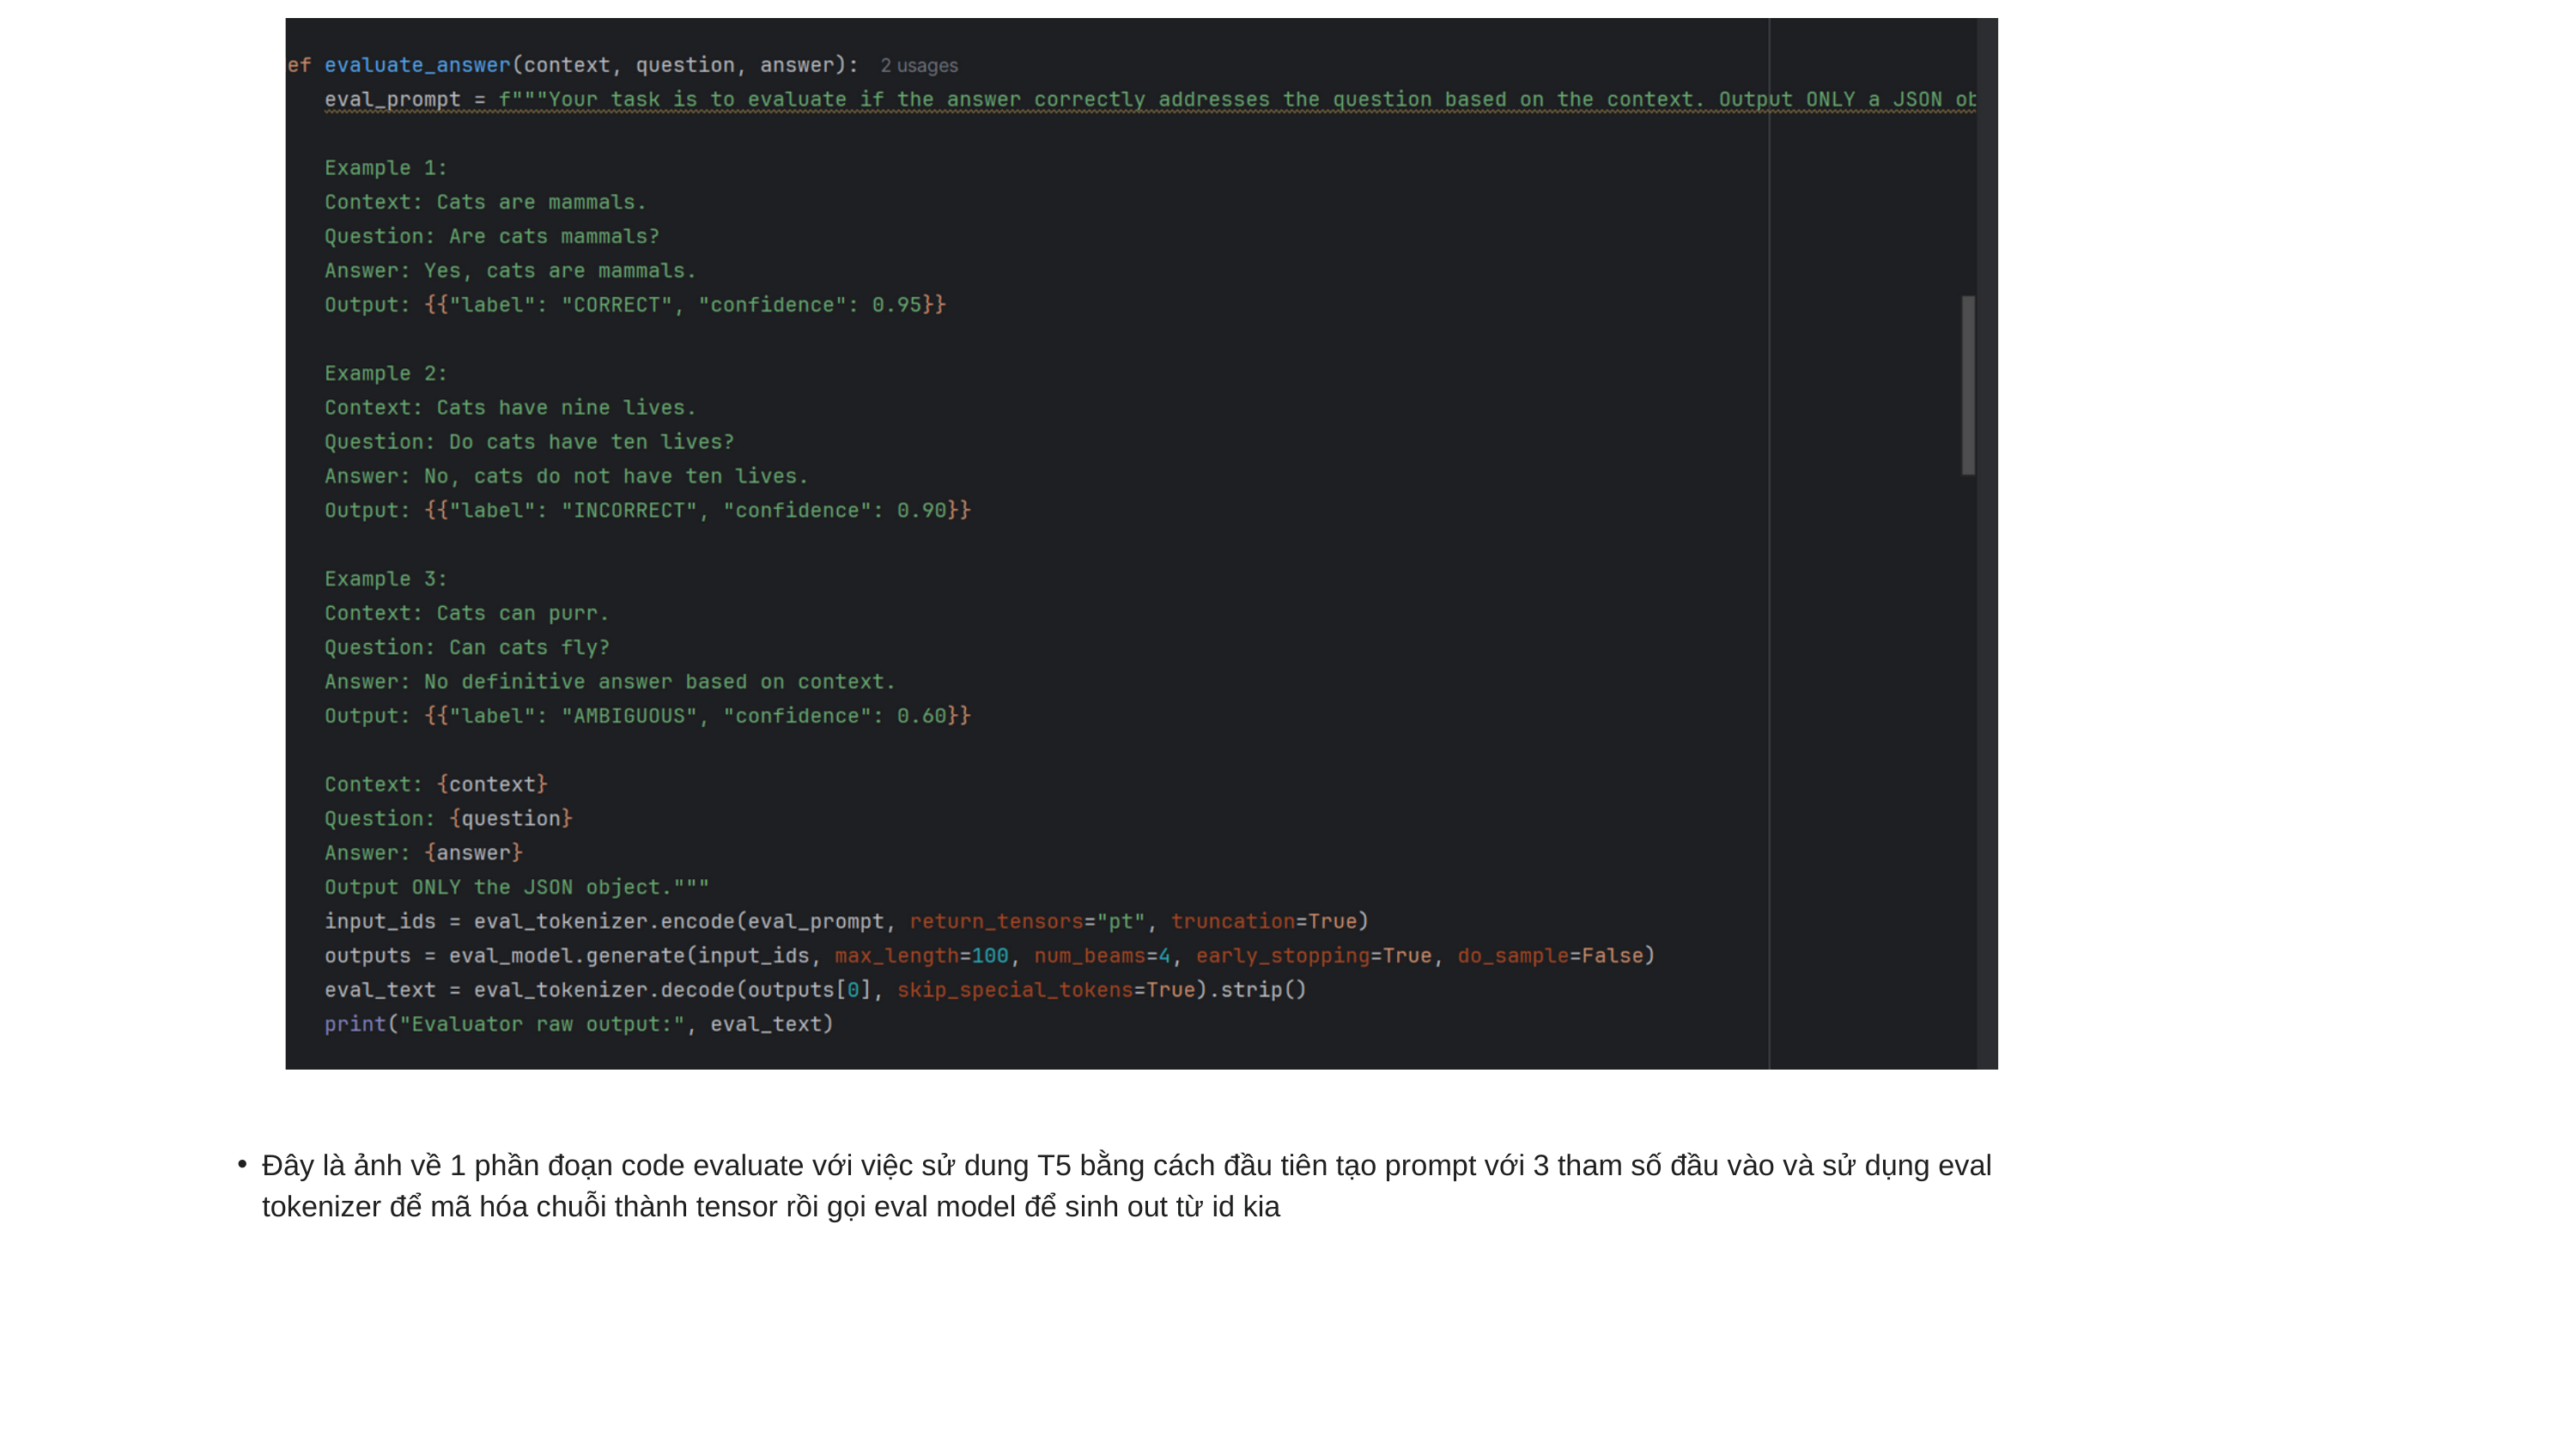

Đây là ảnh về 1 phần đoạn code evaluate với việc sử dung T5 bằng cách đầu tiên tạo prompt với 3 tham số đầu vào và sử dụng eval tokenizer để mã hóa chuỗi thành tensor rồi gọi eval model để sinh out từ id kia